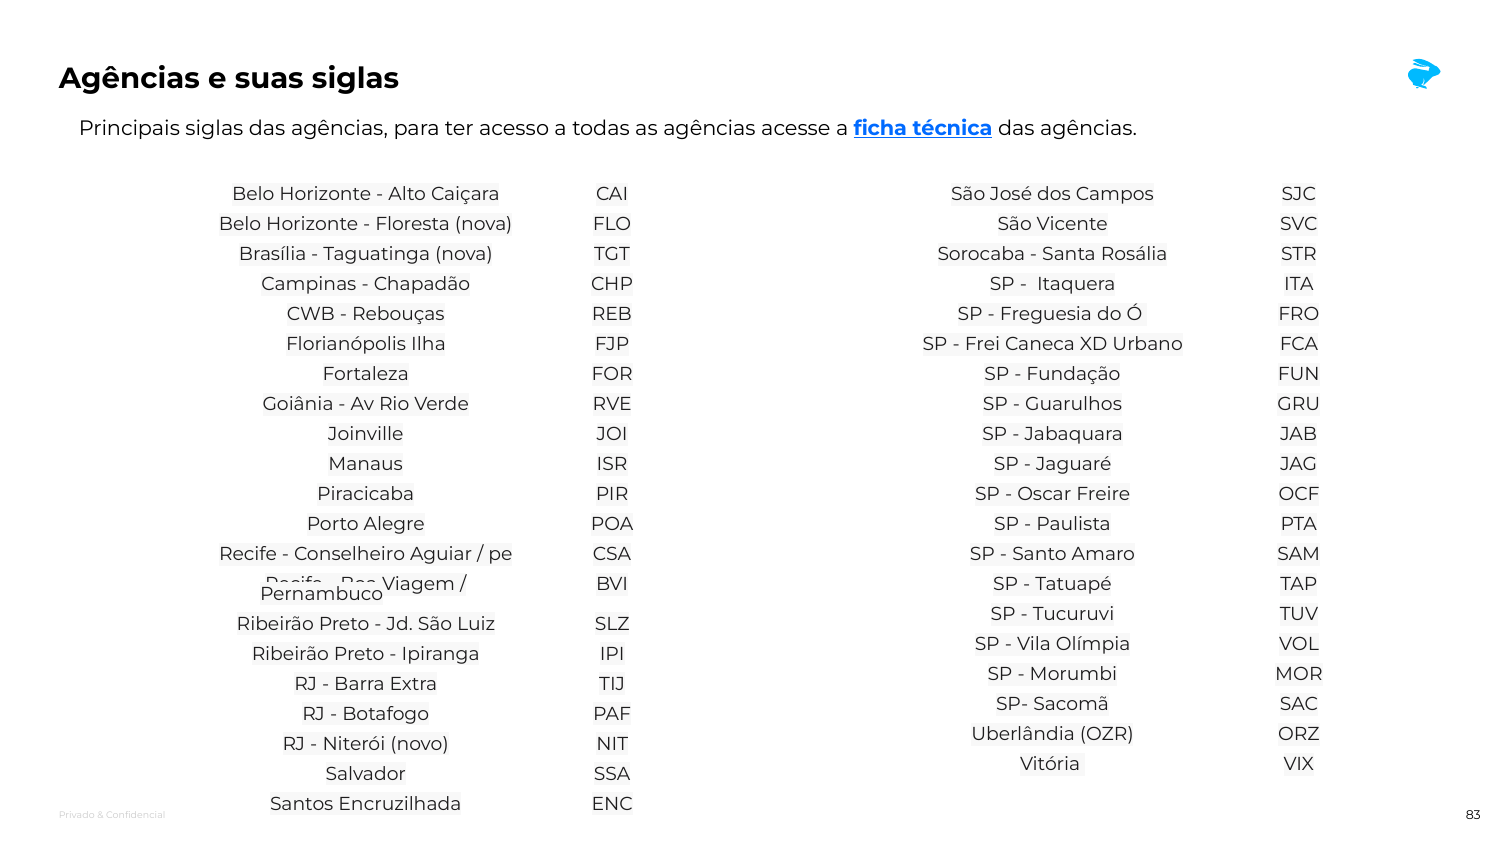

Principais siglas das agências, para ter acesso a todas as agências acesse a ficha técnica das agências.

# Agências e suas siglas

| São José dos Campos | SJC |
| --- | --- |
| São Vicente | SVC |
| Sorocaba - Santa Rosália | STR |
| SP - Itaquera | ITA |
| SP - Freguesia do Ó | FRO |
| SP - Frei Caneca XD Urbano | FCA |
| SP - Fundação | FUN |
| SP - Guarulhos | GRU |
| SP - Jabaquara | JAB |
| SP - Jaguaré | JAG |
| SP - Oscar Freire | OCF |
| SP - Paulista | PTA |
| SP - Santo Amaro | SAM |
| SP - Tatuapé | TAP |
| SP - Tucuruvi | TUV |
| SP - Vila Olímpia | VOL |
| SP - Morumbi | MOR |
| SP- Sacomã | SAC |
| Uberlândia (OZR) | ORZ |
| Vitória | VIX |
| Belo Horizonte - Alto Caiçara | CAI |
| --- | --- |
| Belo Horizonte - Floresta (nova) | FLO |
| Brasília - Taguatinga (nova) | TGT |
| Campinas - Chapadão | CHP |
| CWB - Rebouças | REB |
| Florianópolis Ilha | FJP |
| Fortaleza | FOR |
| Goiânia - Av Rio Verde | RVE |
| Joinville | JOI |
| Manaus | ISR |
| Piracicaba | PIR |
| Porto Alegre | POA |
| Recife - Conselheiro Aguiar / pe | CSA |
| Recife - Boa Viagem / Pernambuco | BVI |
| Ribeirão Preto - Jd. São Luiz | SLZ |
| Ribeirão Preto - Ipiranga | IPI |
| RJ - Barra Extra | TIJ |
| RJ - Botafogo | PAF |
| RJ - Niterói (novo) | NIT |
| Salvador | SSA |
| Santos Encruzilhada | ENC |
83